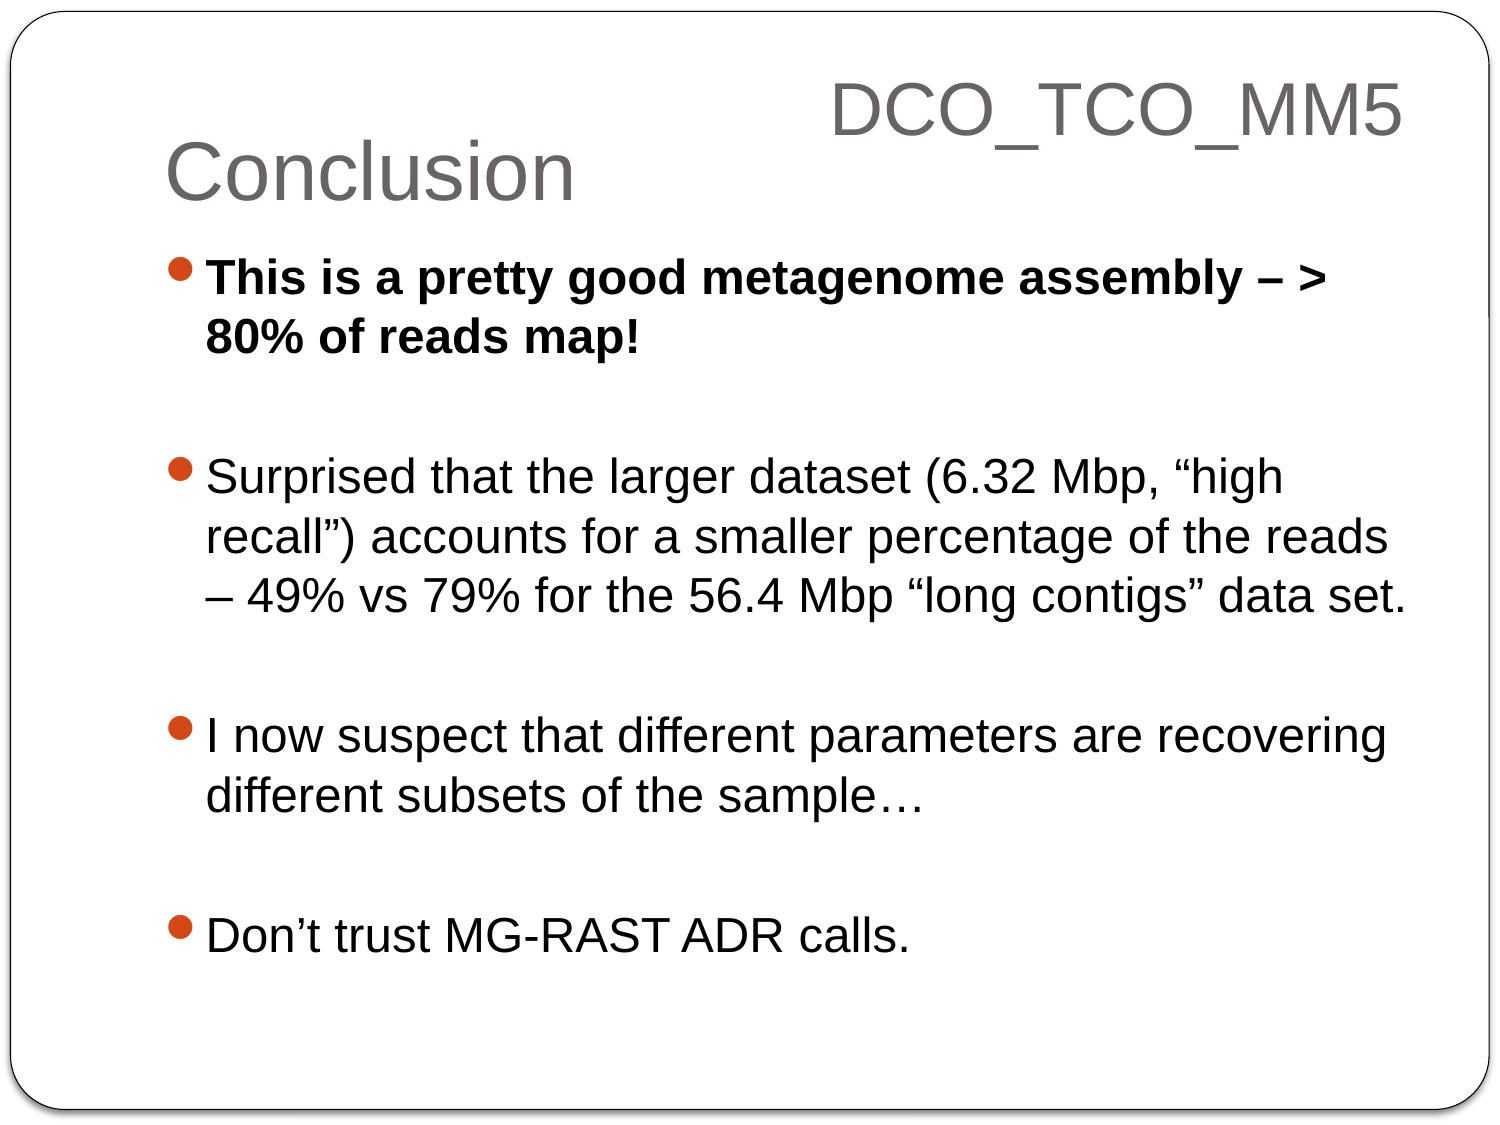

DCO_TCO_MM5
# Conclusion
This is a pretty good metagenome assembly – > 80% of reads map!

Surprised that the larger dataset (6.32 Mbp, “high recall”) accounts for a smaller percentage of the reads – 49% vs 79% for the 56.4 Mbp “long contigs” data set.

I now suspect that different parameters are recovering different subsets of the sample…

Don’t trust MG-RAST ADR calls.